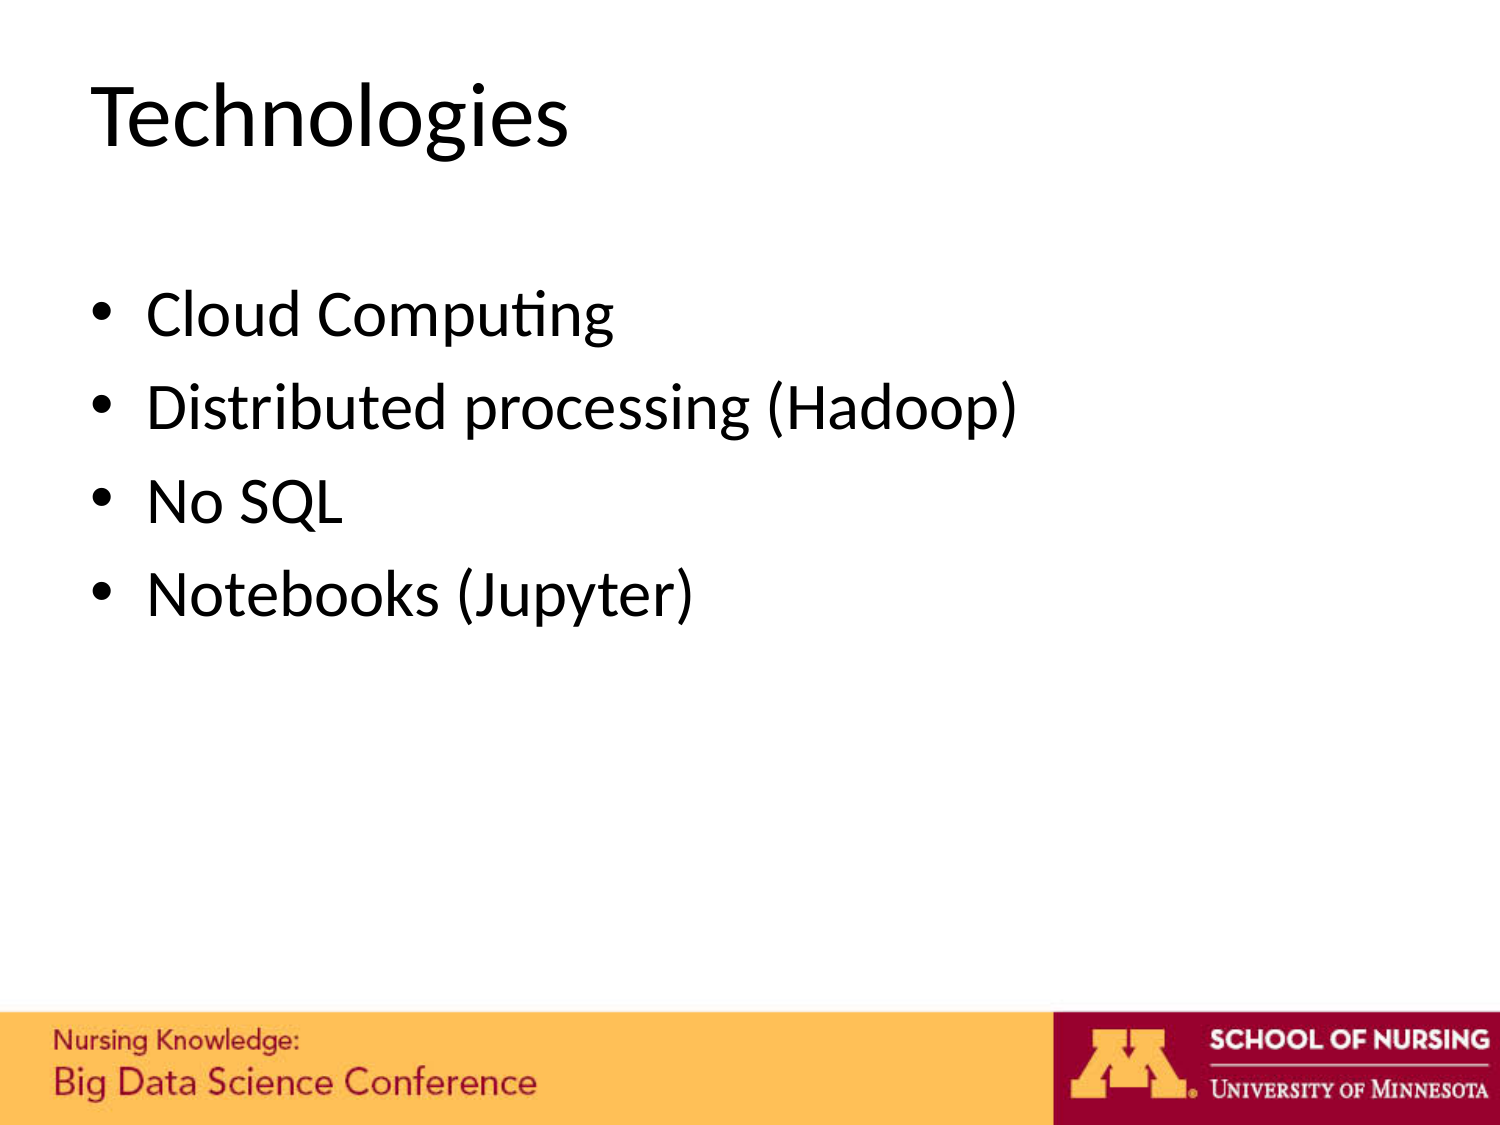

# Technologies
Cloud Computing
Distributed processing (Hadoop)
No SQL
Notebooks (Jupyter)